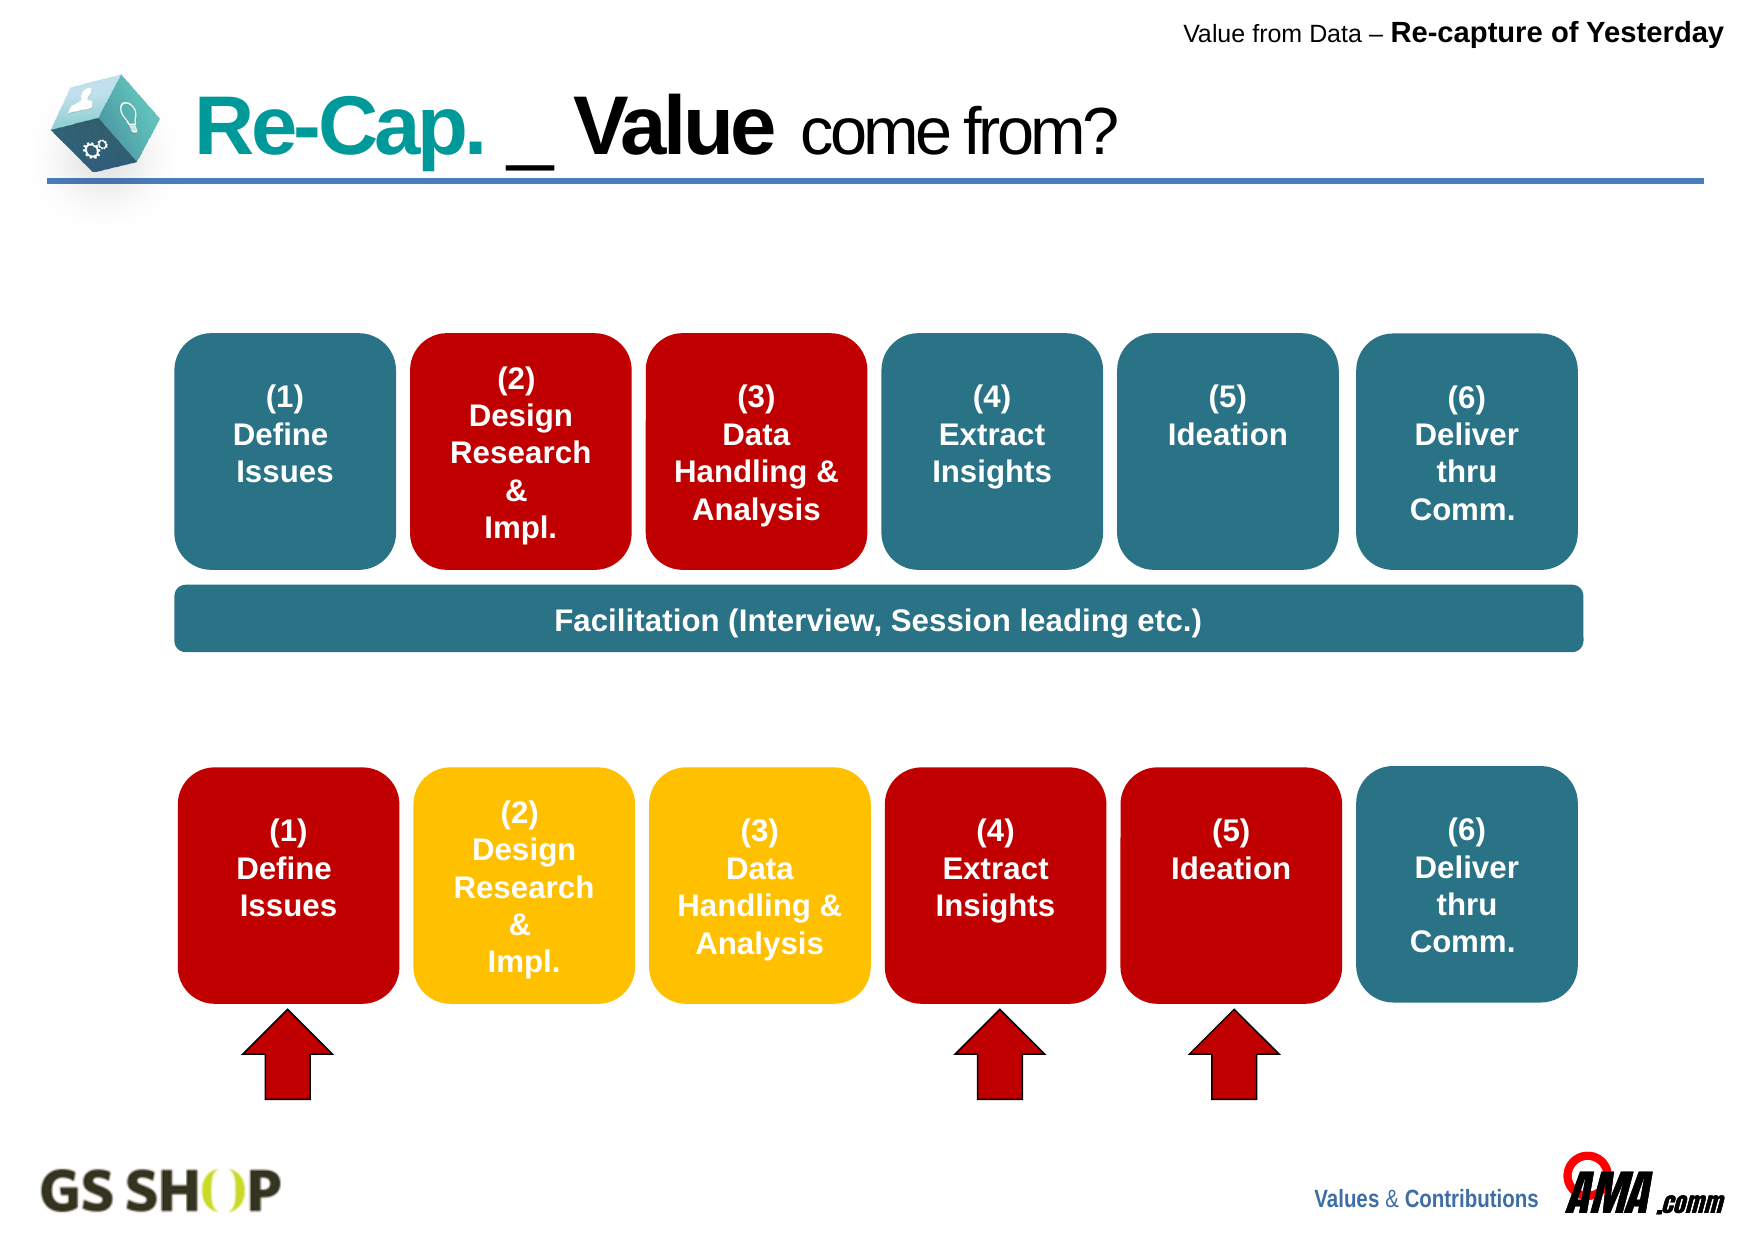

Value from Data – Re-capture of Yesterday
Re-Cap. _ Value come from?
(1)
Define
Issues
(2)
Design
Research &
Impl.
(3)
Data Handling & Analysis
(4)
Extract
Insights
(5)
Ideation
(6)
Deliver
thru
Comm.
Facilitation (Interview, Session leading etc.)
(6)
Deliver
thru
Comm.
(1)
Define
Issues
(2)
Design
Research &
Impl.
(3)
Data Handling & Analysis
(4)
Extract
Insights
(5)
Ideation